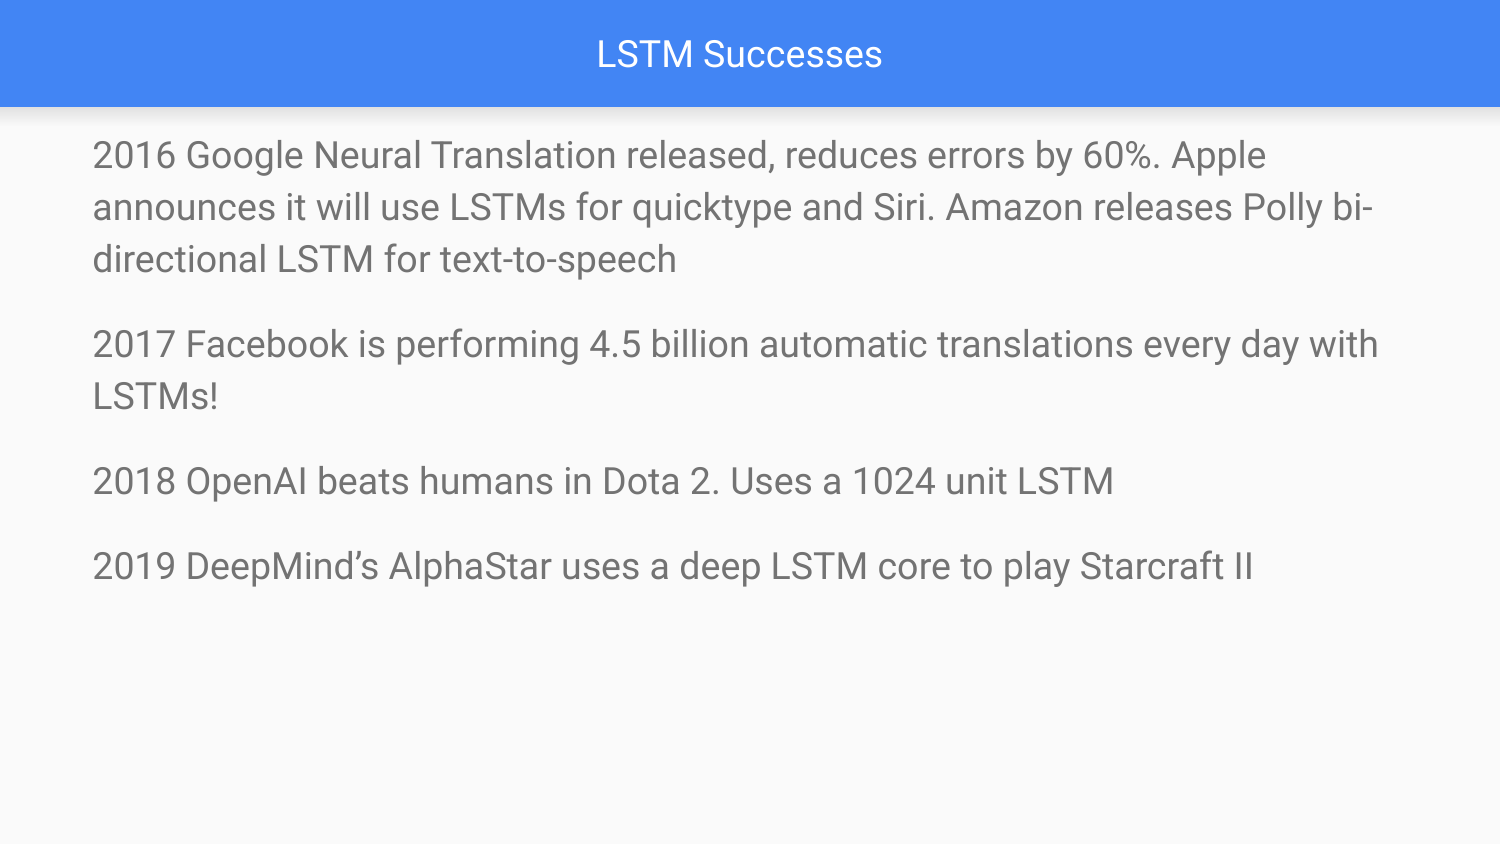

# LSTM Successes
2016 Google Neural Translation released, reduces errors by 60%. Apple announces it will use LSTMs for quicktype and Siri. Amazon releases Polly bi-directional LSTM for text-to-speech
2017 Facebook is performing 4.5 billion automatic translations every day with LSTMs!
2018 OpenAI beats humans in Dota 2. Uses a 1024 unit LSTM
2019 DeepMind’s AlphaStar uses a deep LSTM core to play Starcraft II